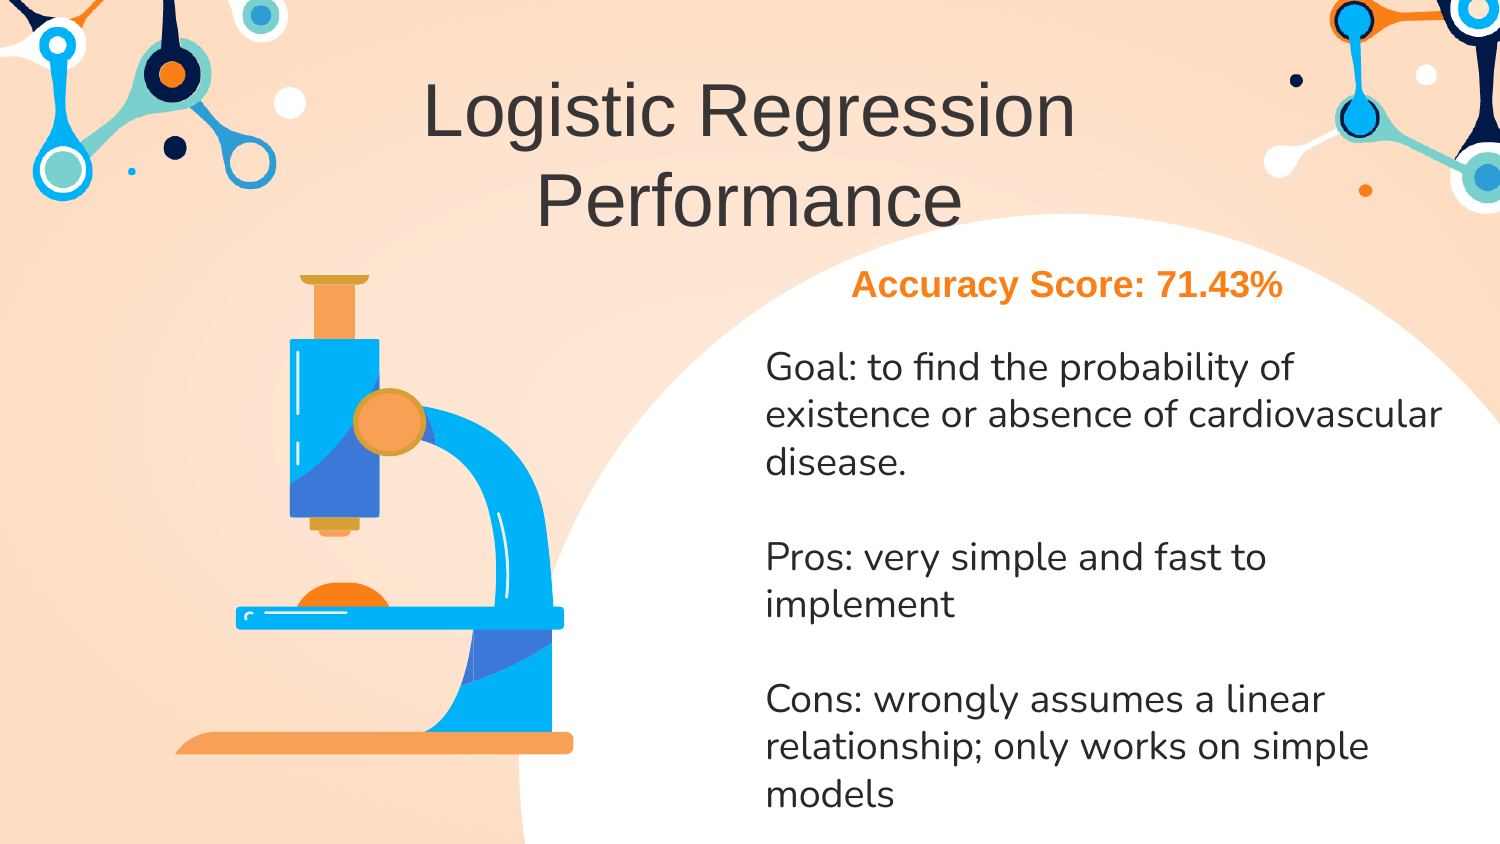

# Logistic Regression Performance

Accuracy Score: 71.43%

Goal: to find the probability of existence or absence of cardiovascular disease.

Pros: very simple and fast to implement

Cons: wrongly assumes a linear relationship; only works on simple models